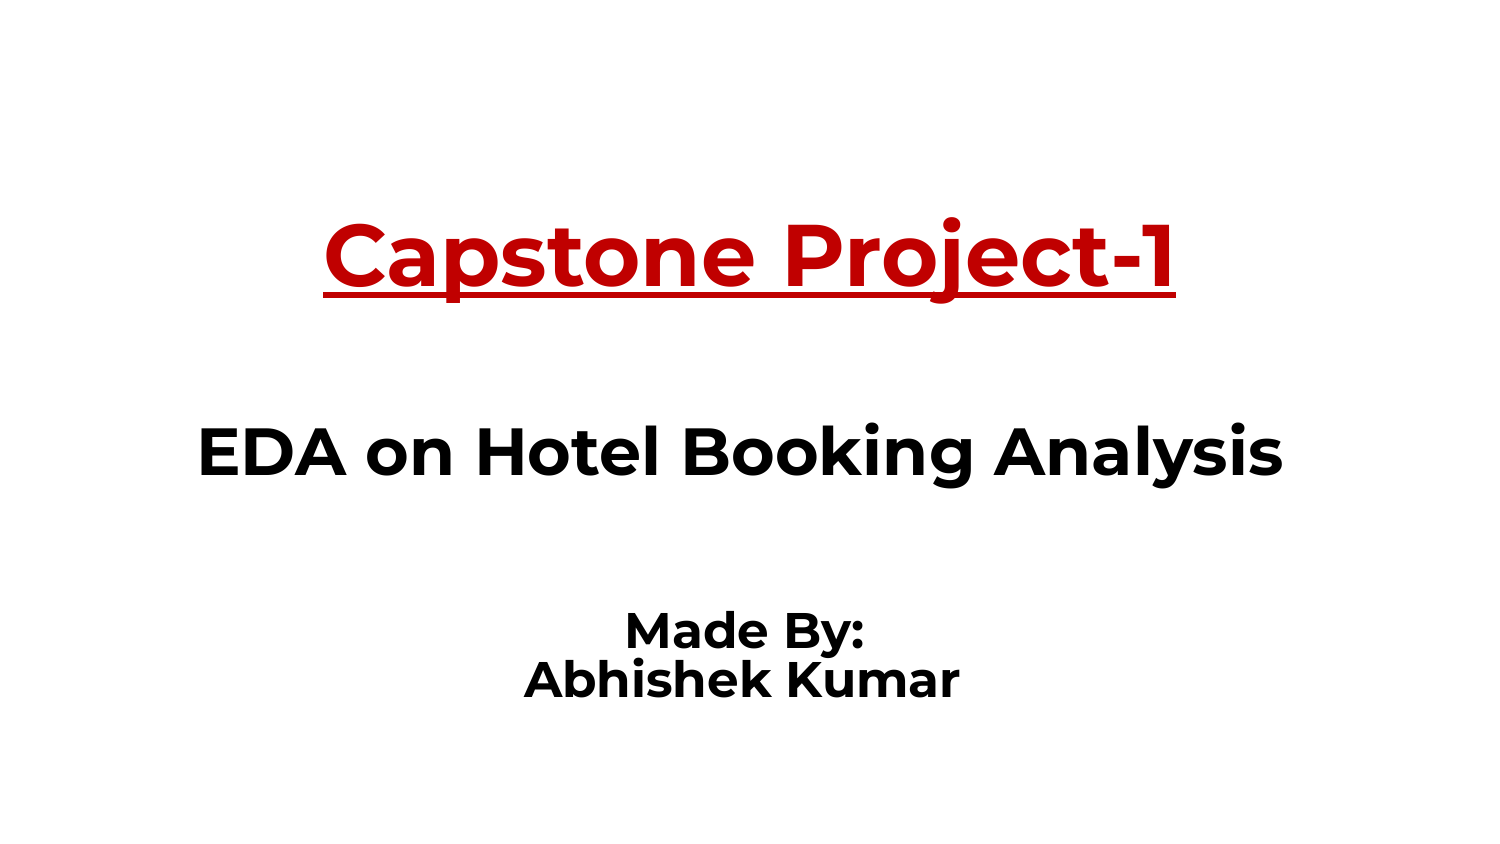

# Capstone Project-1

EDA on Hotel Booking Analysis

Abhishek Kumar

Made By: